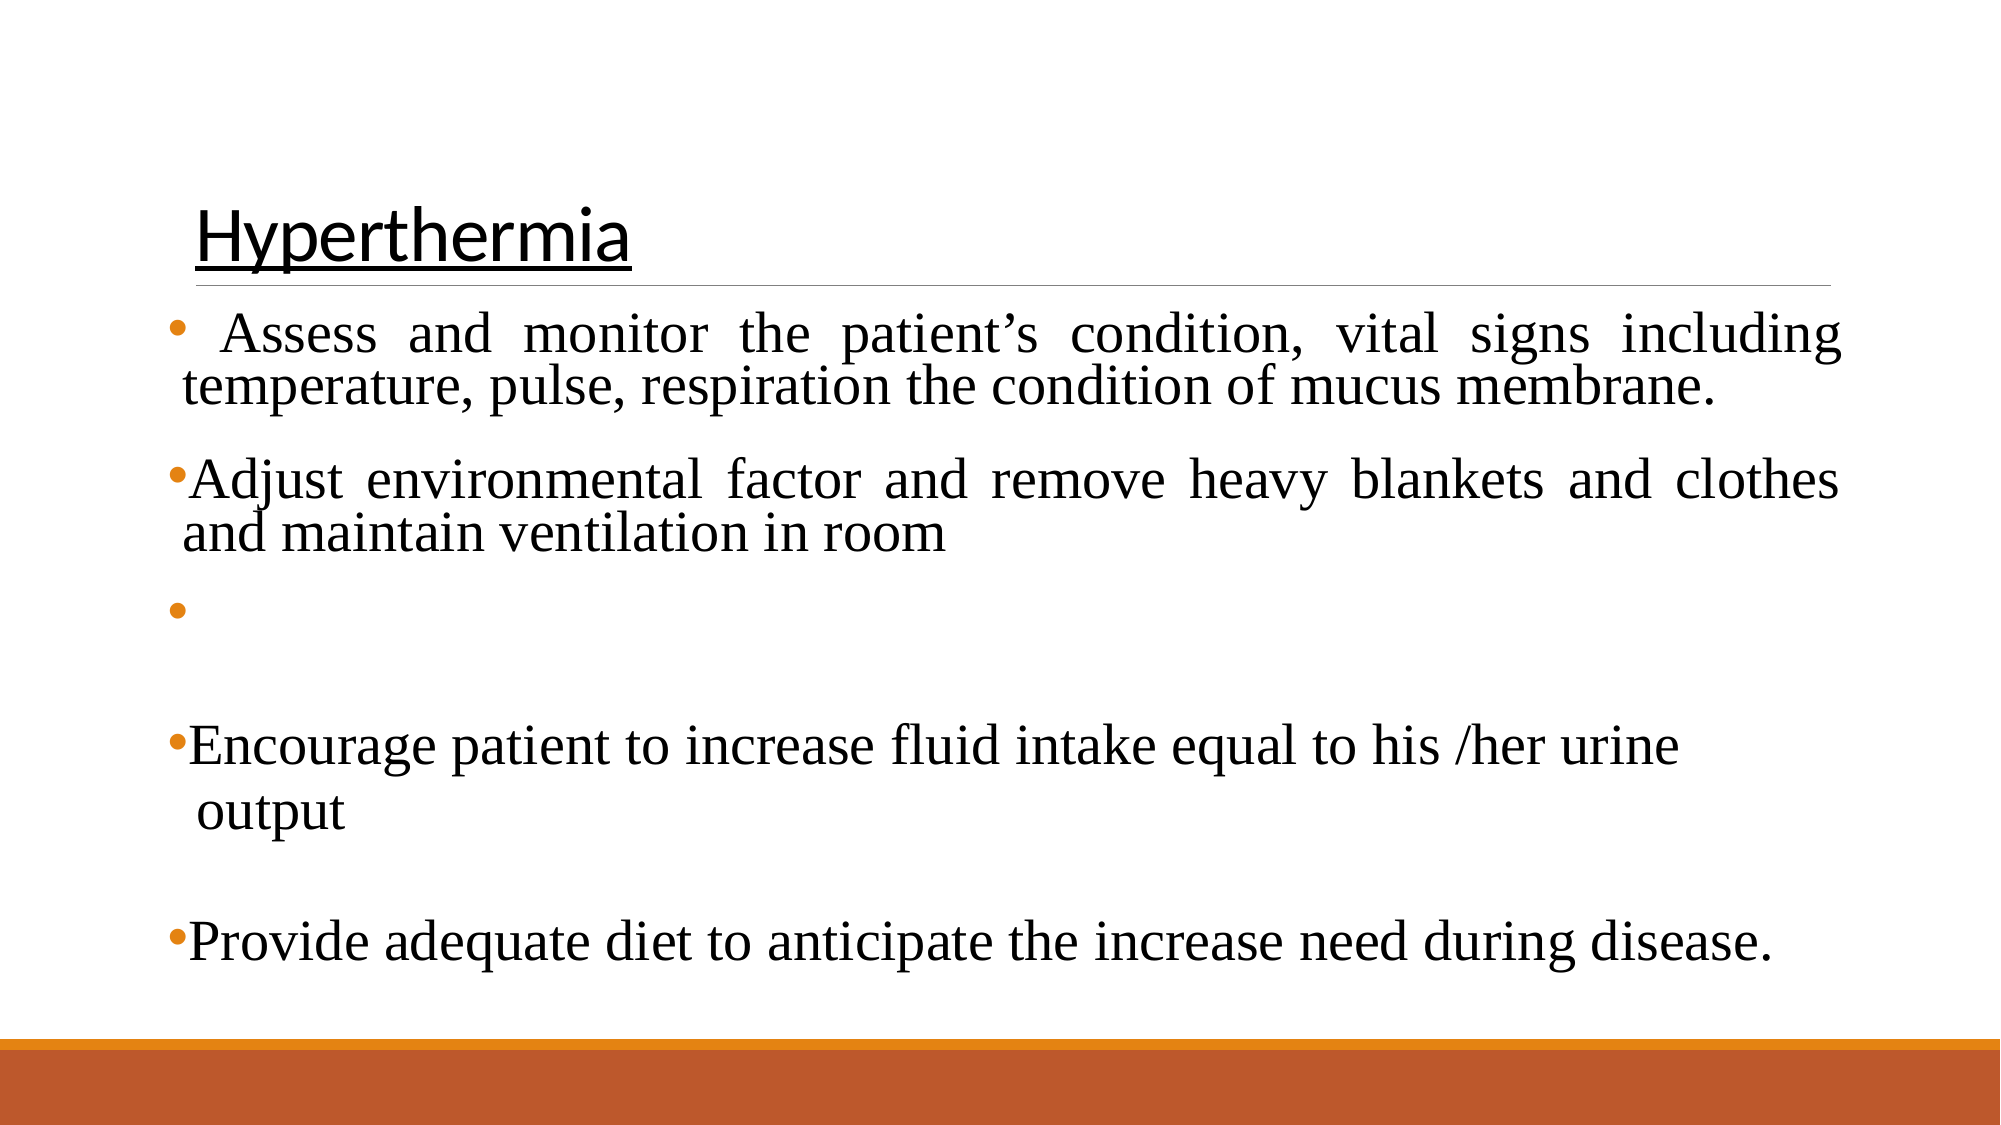

# Hyperthermia
 Assess and monitor the patient’s condition, vital signs including temperature, pulse, respiration the condition of mucus membrane.
Adjust environmental factor and remove heavy blankets and clothes and maintain ventilation in room

Apply tepid water sponging for about 20-30 minutes

Encourage patient to increase fluid intake equal to his /her urine
  output

Provide adequate diet to anticipate the increase need during disease.